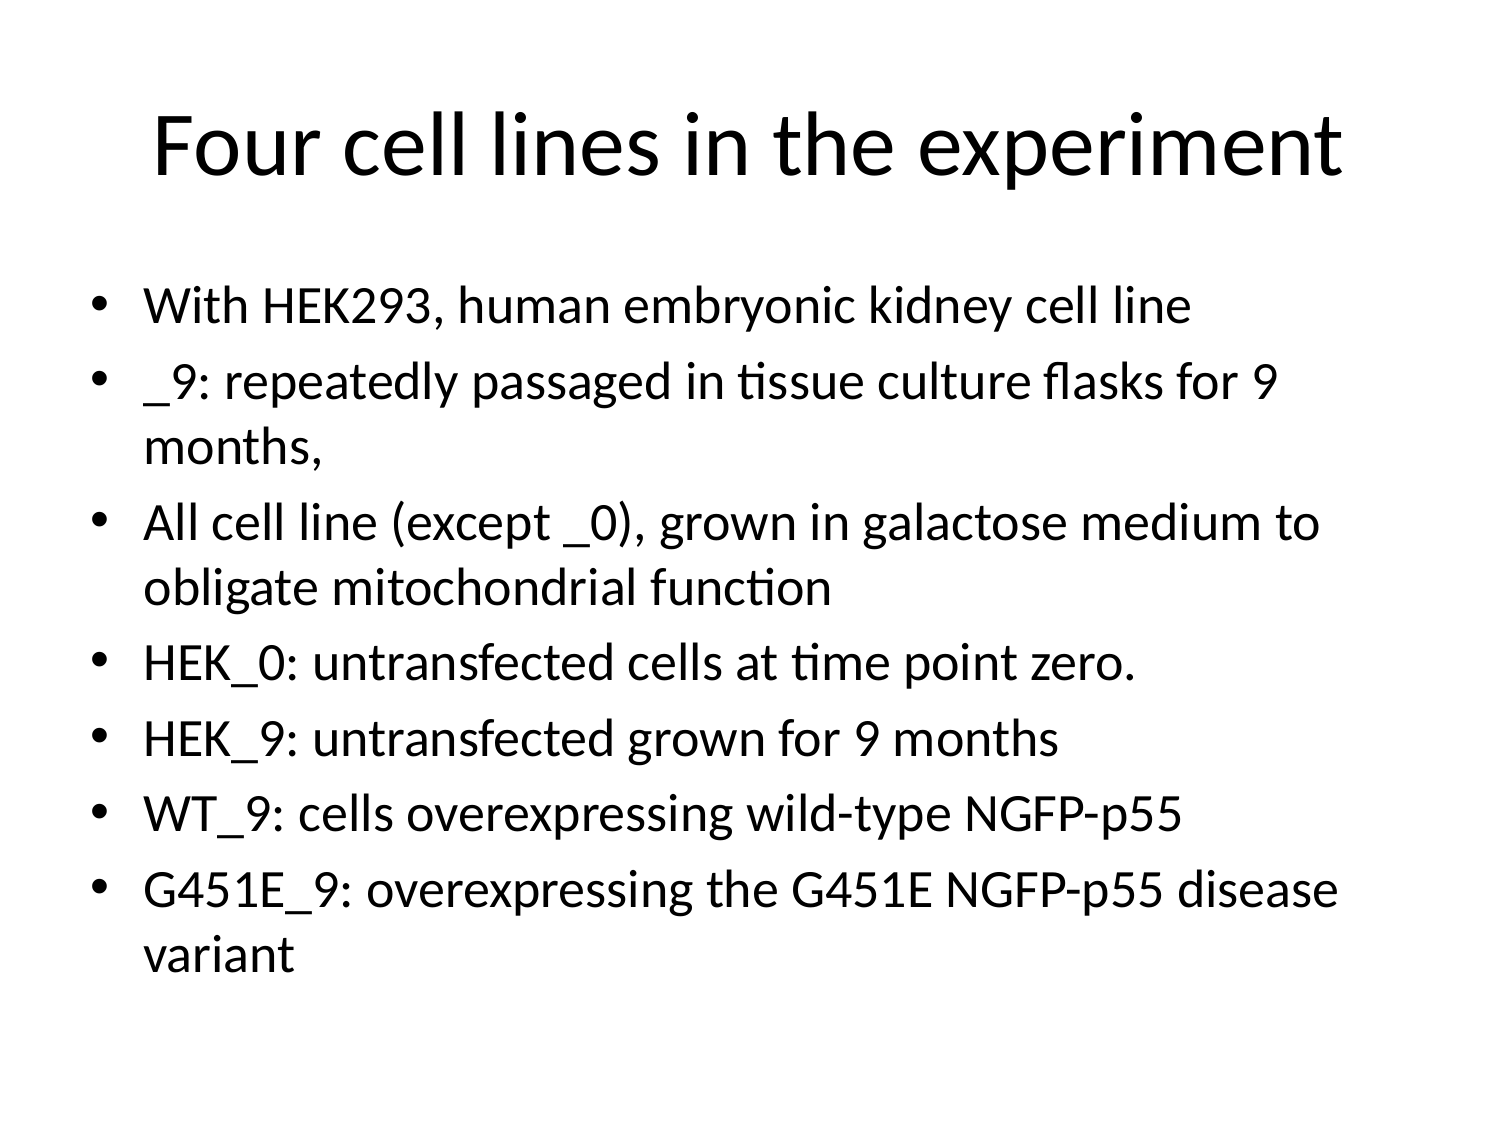

# Four cell lines in the experiment
With HEK293, human embryonic kidney cell line
_9: repeatedly passaged in tissue culture flasks for 9 months,
All cell line (except _0), grown in galactose medium to obligate mitochondrial function
HEK_0: untransfected cells at time point zero.
HEK_9: untransfected grown for 9 months
WT_9: cells overexpressing wild-type NGFP-p55
G451E_9: overexpressing the G451E NGFP-p55 disease variant